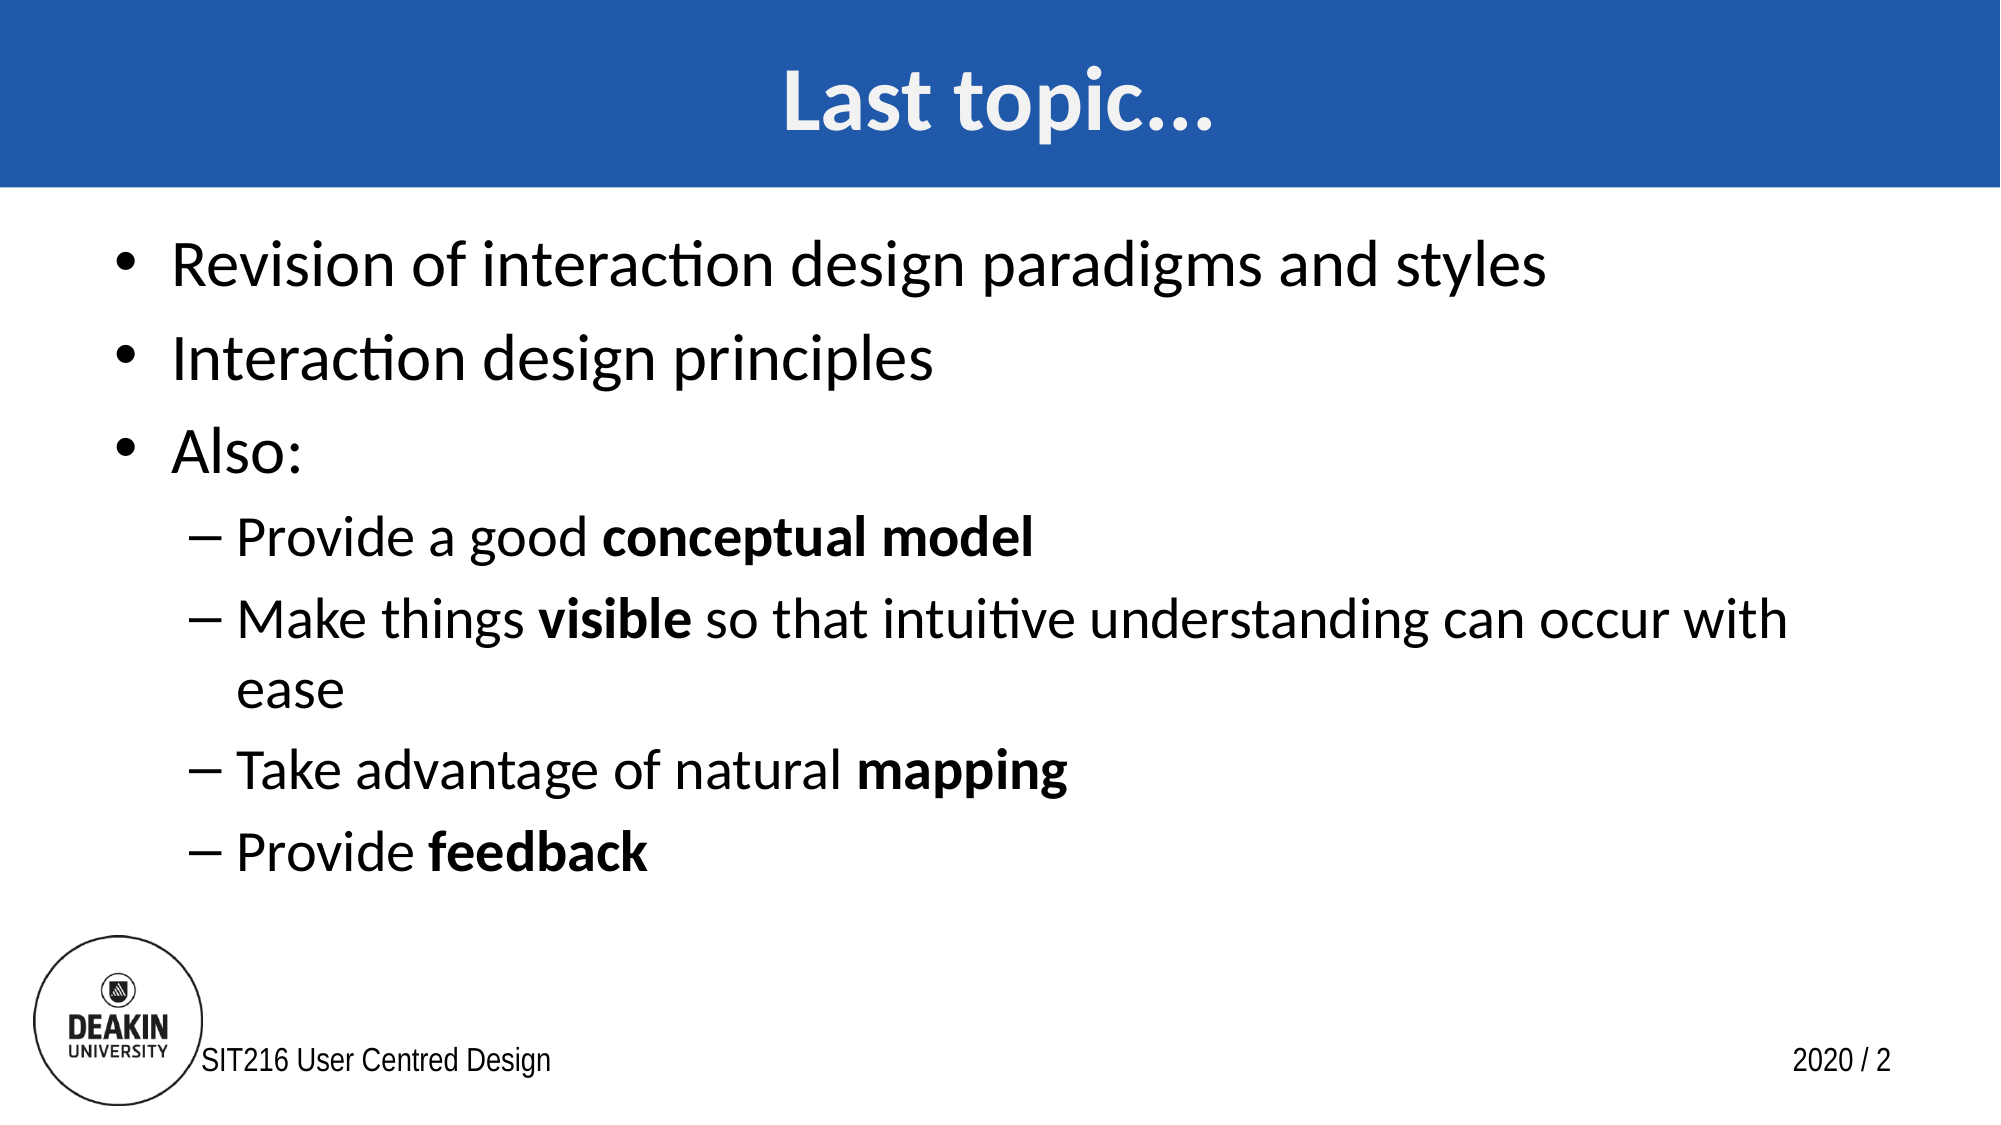

# Last topic...
Revision of interaction design paradigms and styles
Interaction design principles
Also:
Provide a good conceptual model
Make things visible so that intuitive understanding can occur with ease
Take advantage of natural mapping
Provide feedback